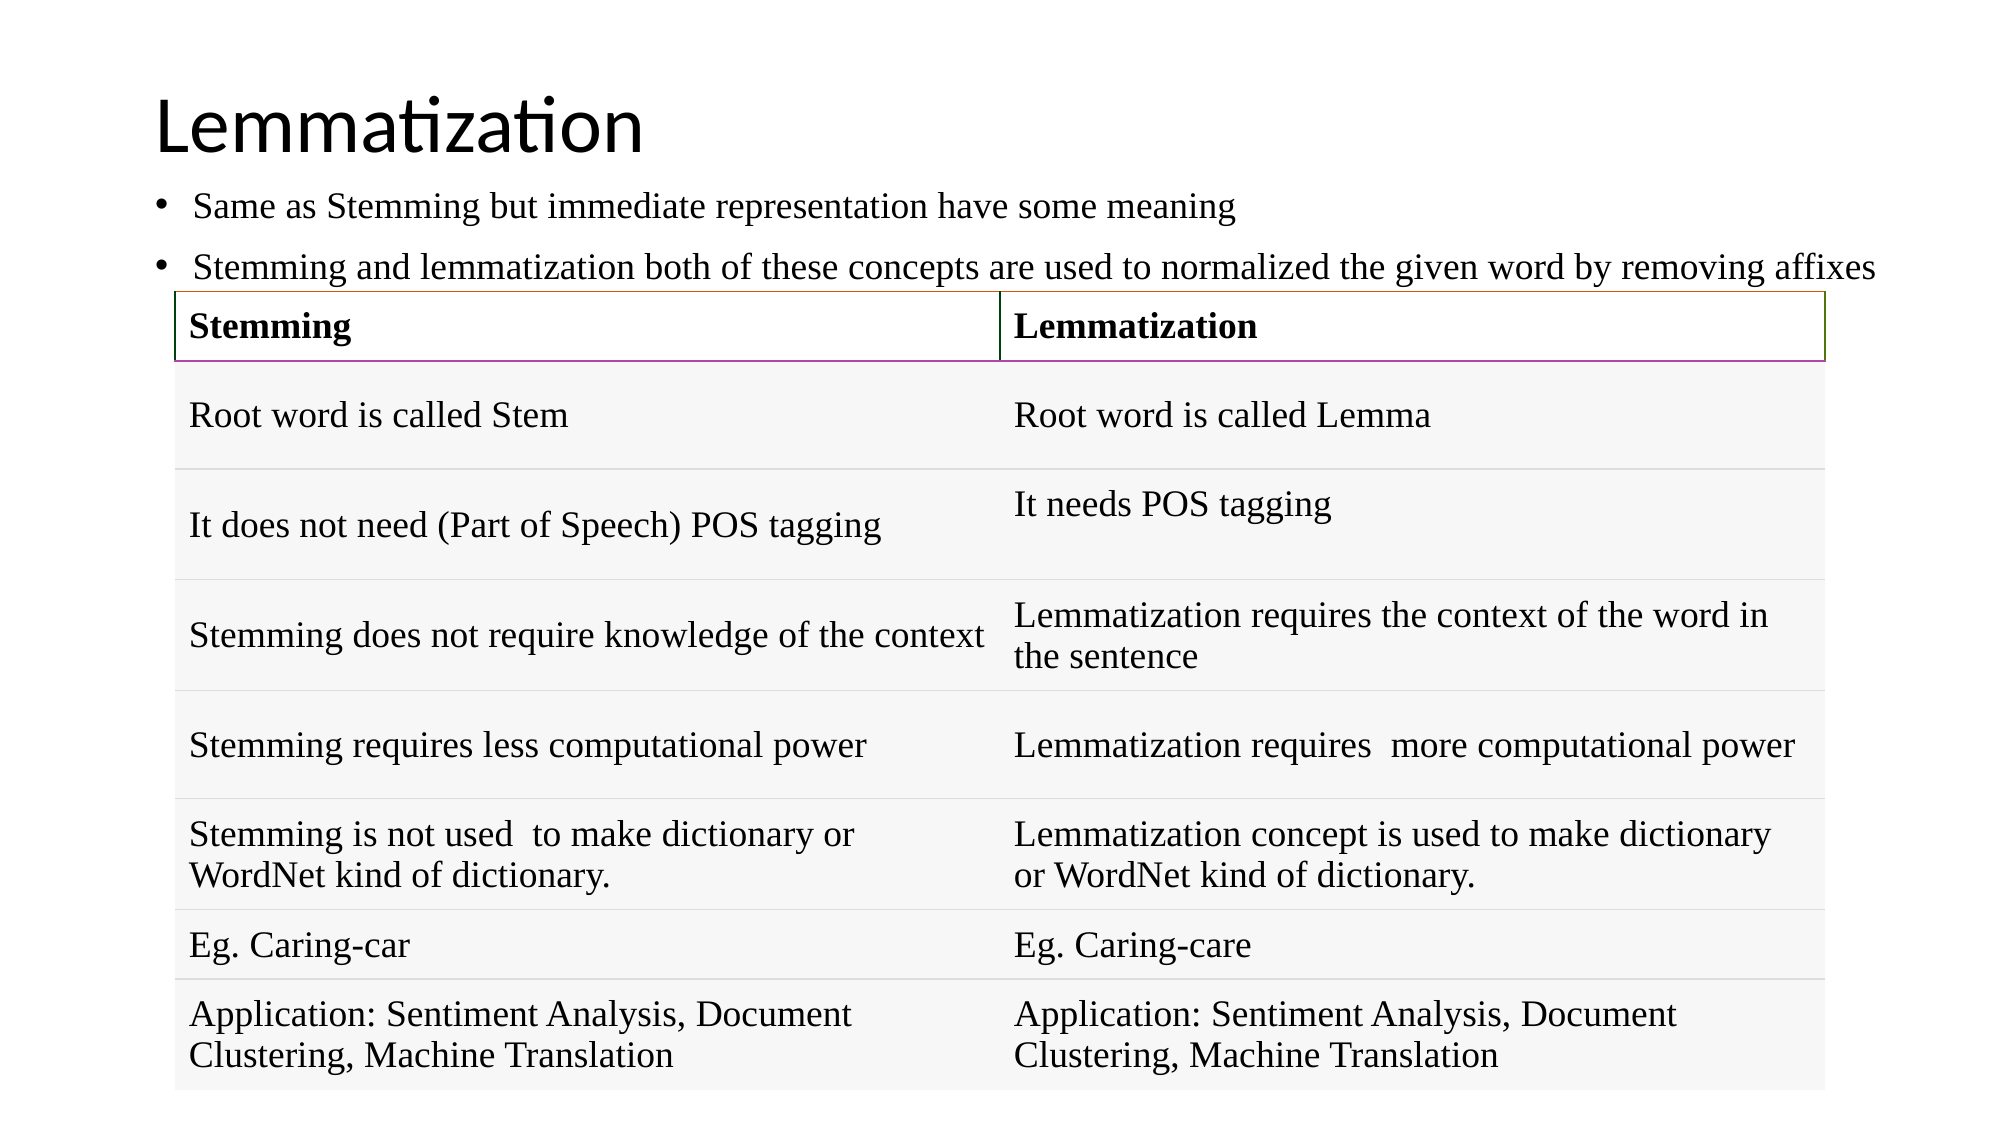

# Lemmatization
Same as Stemming but immediate representation have some meaning
Stemming and lemmatization both of these concepts are used to normalized the given word by removing affixes
| Stemming | Lemmatization |
| --- | --- |
| Root word is called Stem | Root word is called Lemma |
| It does not need (Part of Speech) POS tagging | It needs POS tagging |
| Stemming does not require knowledge of the context | Lemmatization requires the context of the word in the sentence |
| Stemming requires less computational power | Lemmatization requires more computational power |
| Stemming is not used to make dictionary or WordNet kind of dictionary. | Lemmatization concept is used to make dictionary or WordNet kind of dictionary. |
| Eg. Caring-car | Eg. Caring-care |
| Application: Sentiment Analysis, Document Clustering, Machine Translation | Application: Sentiment Analysis, Document Clustering, Machine Translation |